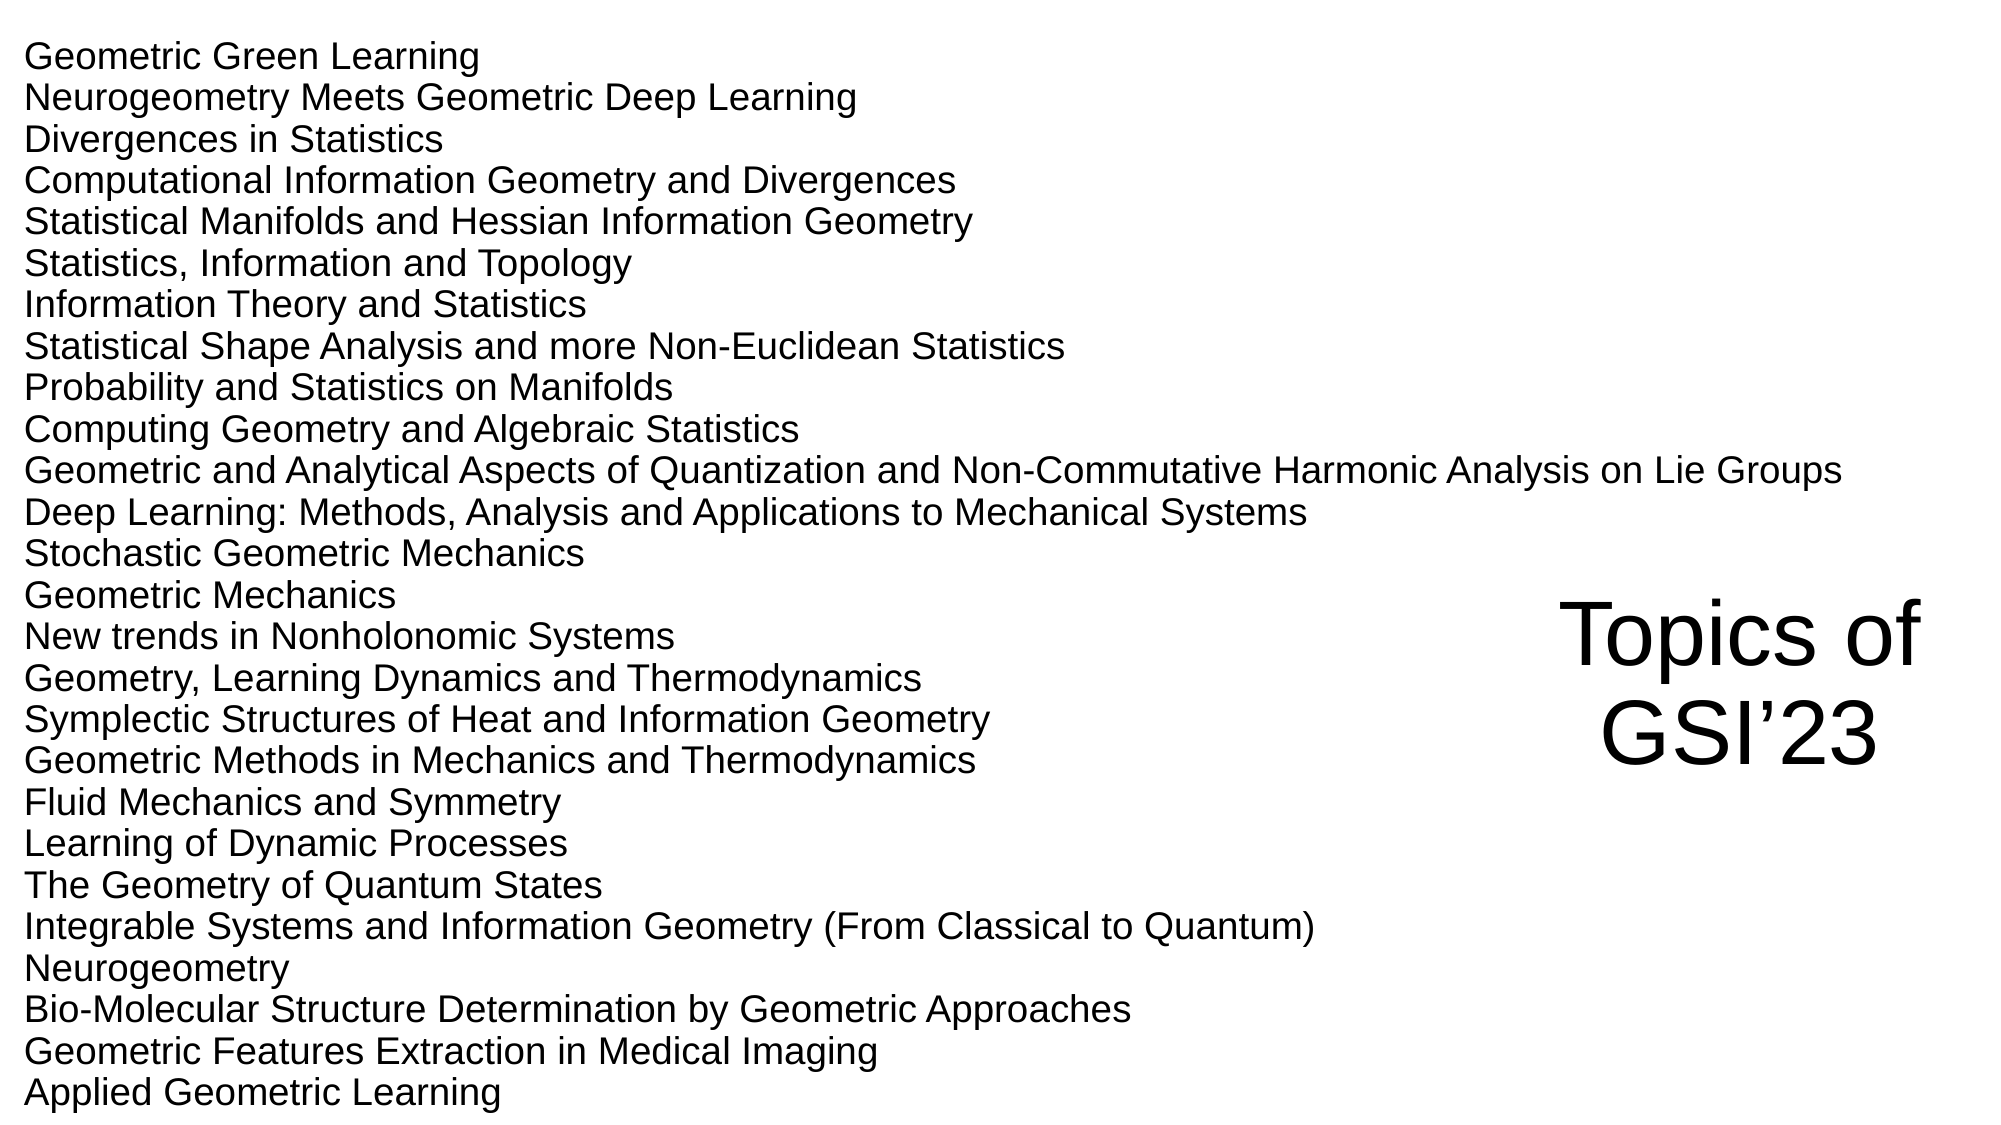

Geometric Green Learning
Neurogeometry Meets Geometric Deep Learning
Divergences in Statistics
Computational Information Geometry and Divergences
Statistical Manifolds and Hessian Information Geometry
Statistics, Information and Topology
Information Theory and Statistics
Statistical Shape Analysis and more Non-Euclidean Statistics
Probability and Statistics on Manifolds
Computing Geometry and Algebraic Statistics
Geometric and Analytical Aspects of Quantization and Non-Commutative Harmonic Analysis on Lie Groups
Deep Learning: Methods, Analysis and Applications to Mechanical Systems
Stochastic Geometric Mechanics
Geometric Mechanics
New trends in Nonholonomic Systems
Geometry, Learning Dynamics and Thermodynamics
Symplectic Structures of Heat and Information Geometry
Geometric Methods in Mechanics and Thermodynamics
Fluid Mechanics and Symmetry
Learning of Dynamic Processes
The Geometry of Quantum States
Integrable Systems and Information Geometry (From Classical to Quantum)
Neurogeometry
Bio-Molecular Structure Determination by Geometric Approaches
Geometric Features Extraction in Medical Imaging
Applied Geometric Learning
Topics of GSI’23